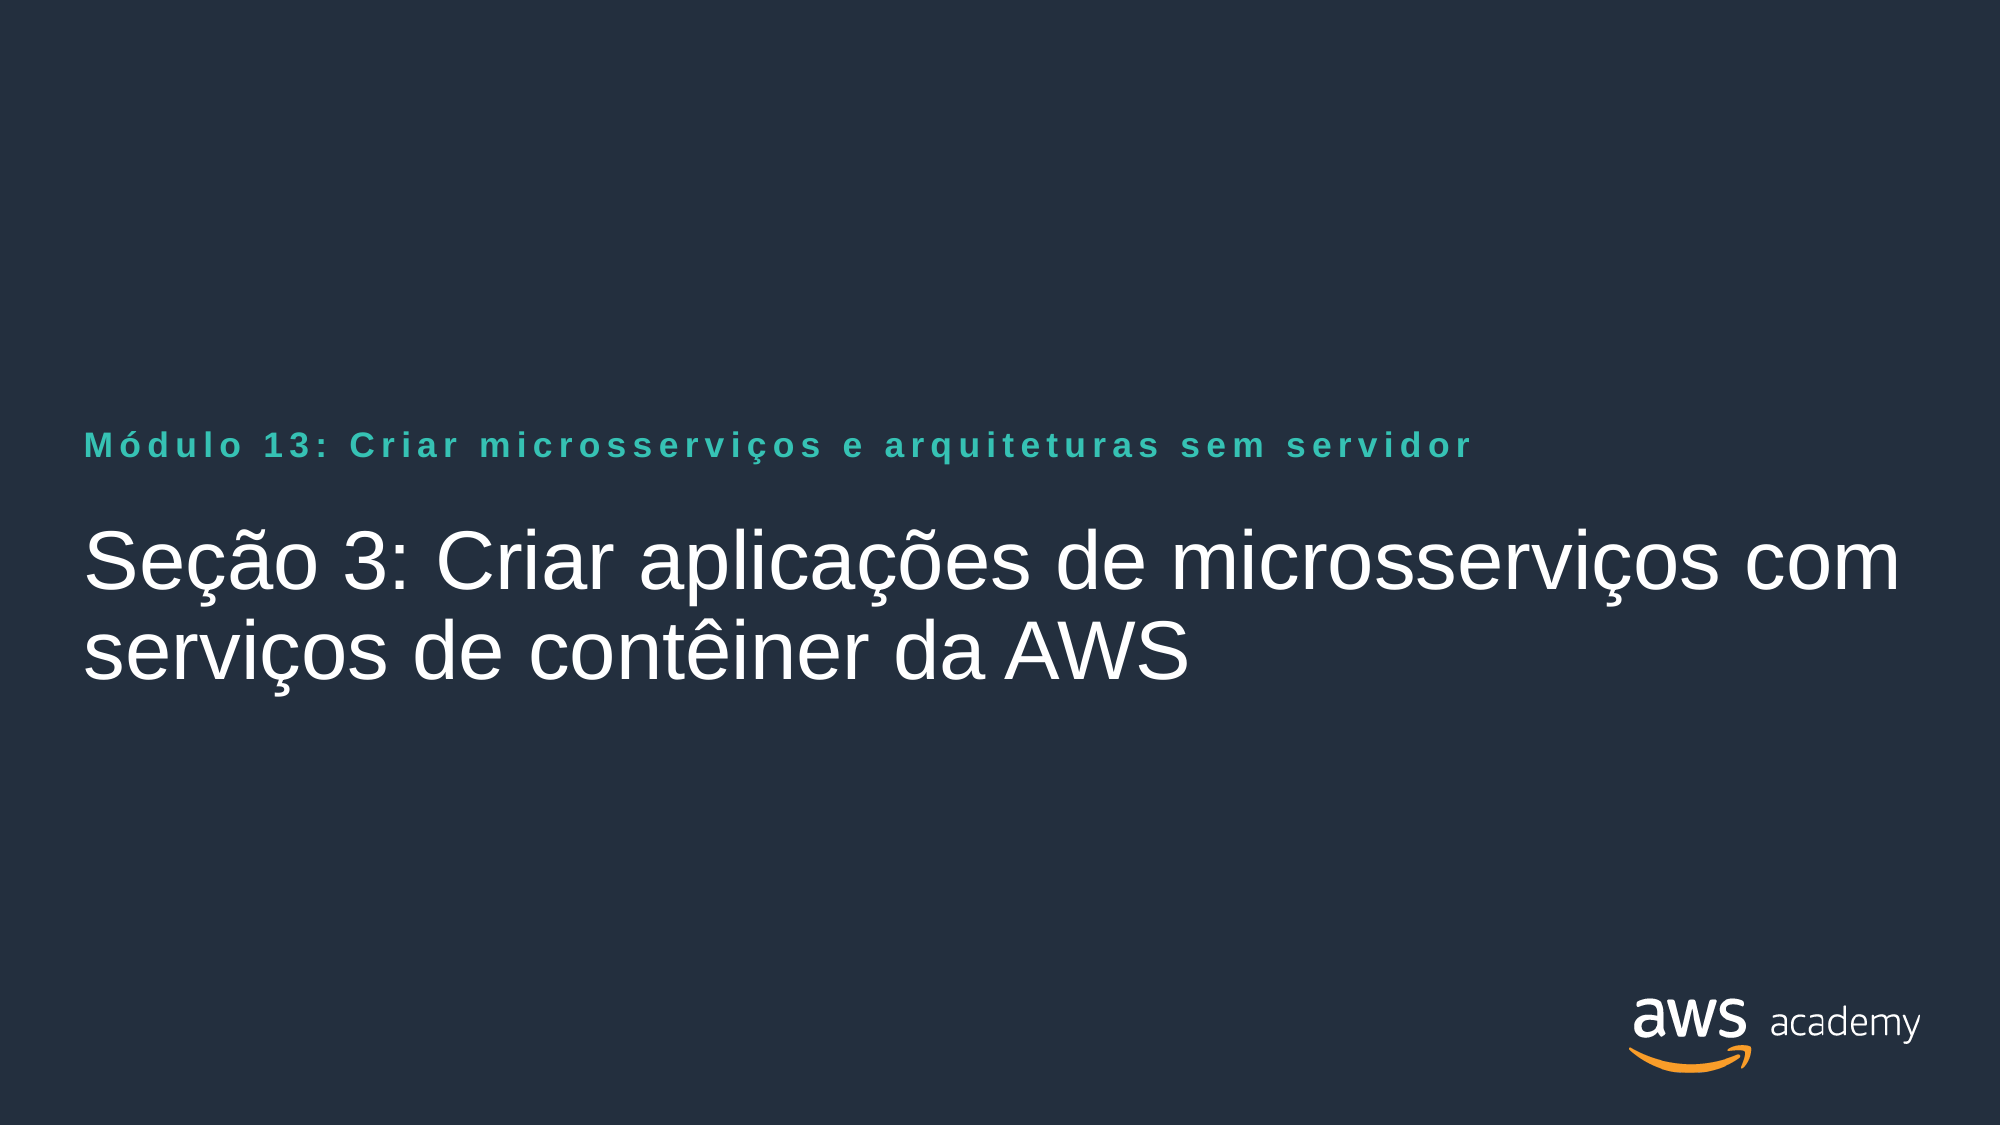

Módulo 13: Criar microsserviços e arquiteturas sem servidor
# Seção 3: Criar aplicações de microsserviços com serviços de contêiner da AWS